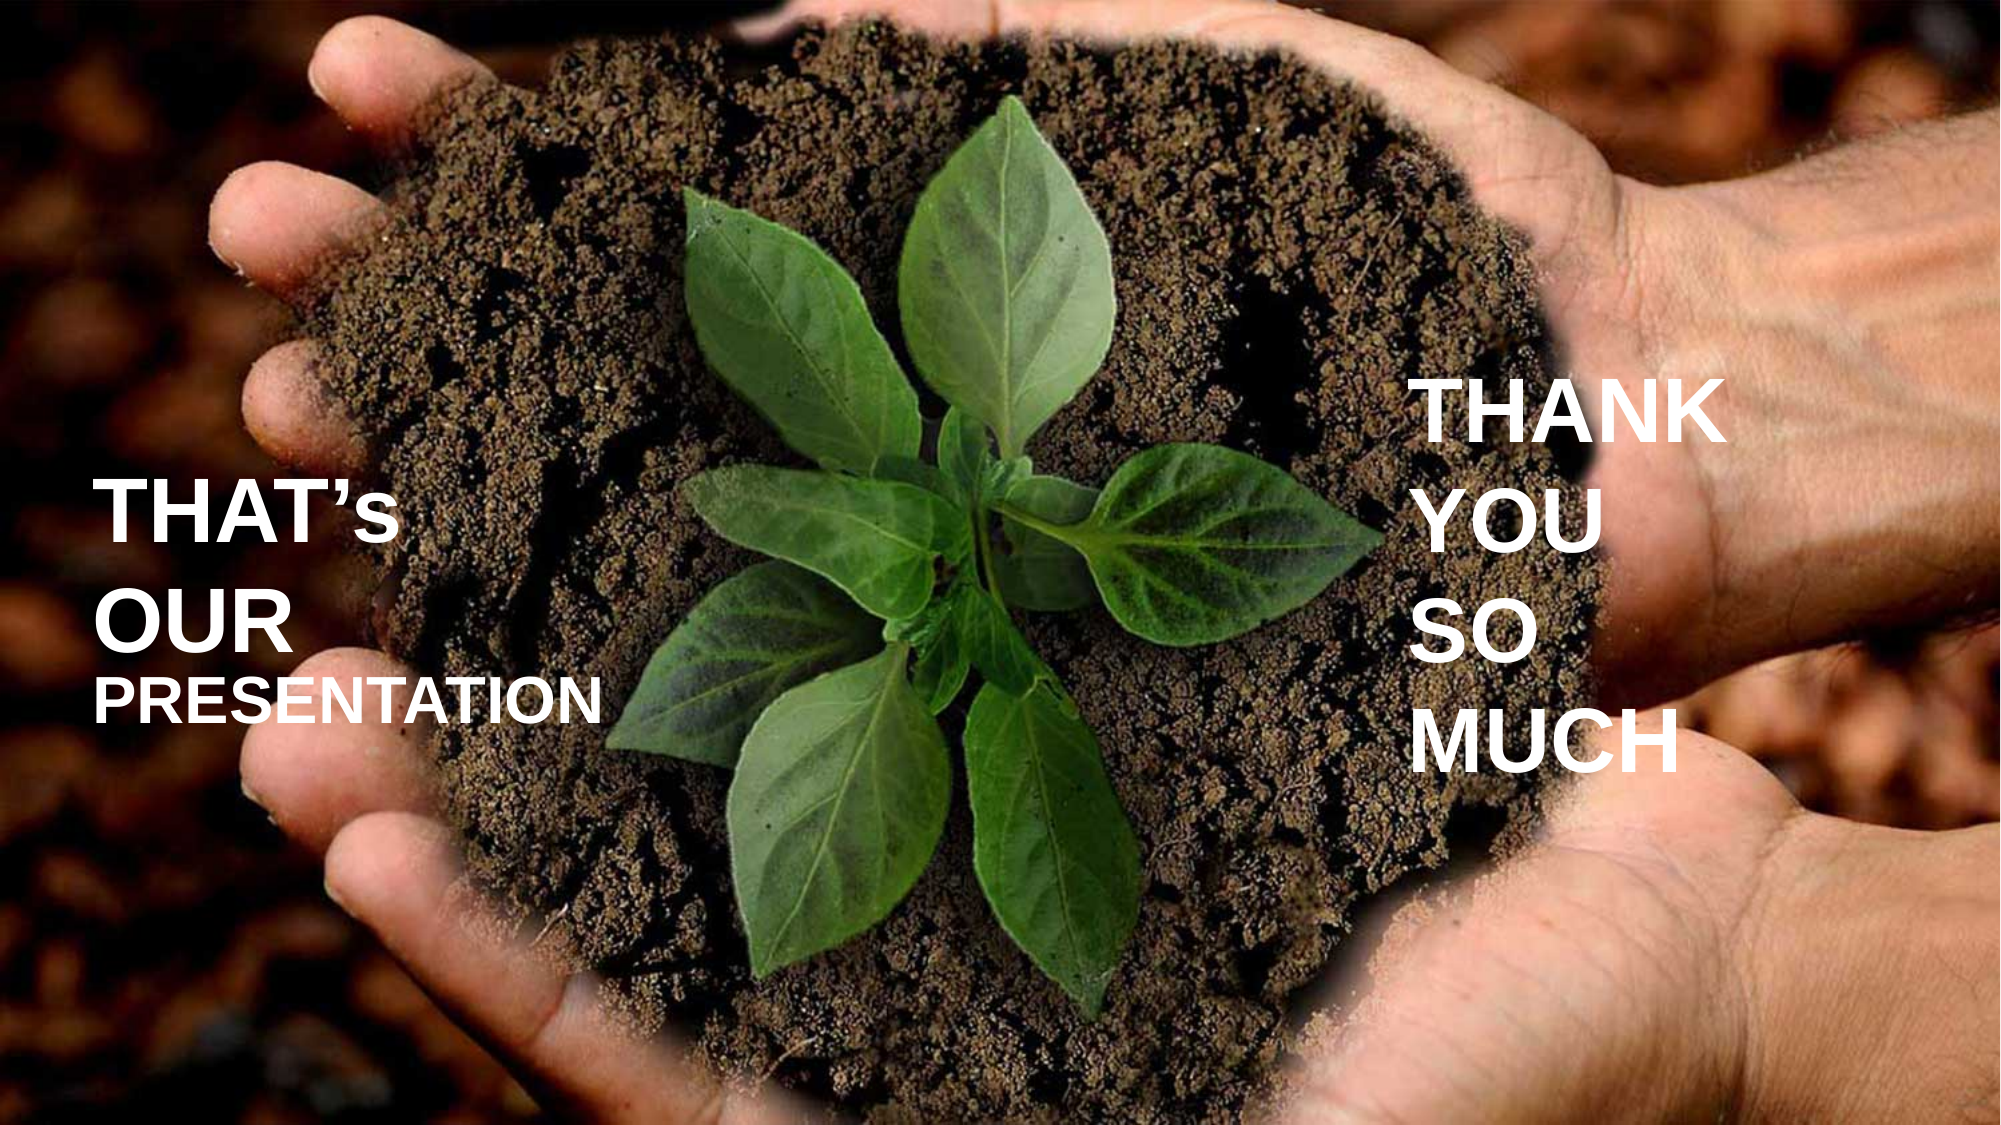

THANK YOU
SO
MUCH
THAT’s
OUR
PRESENTATION